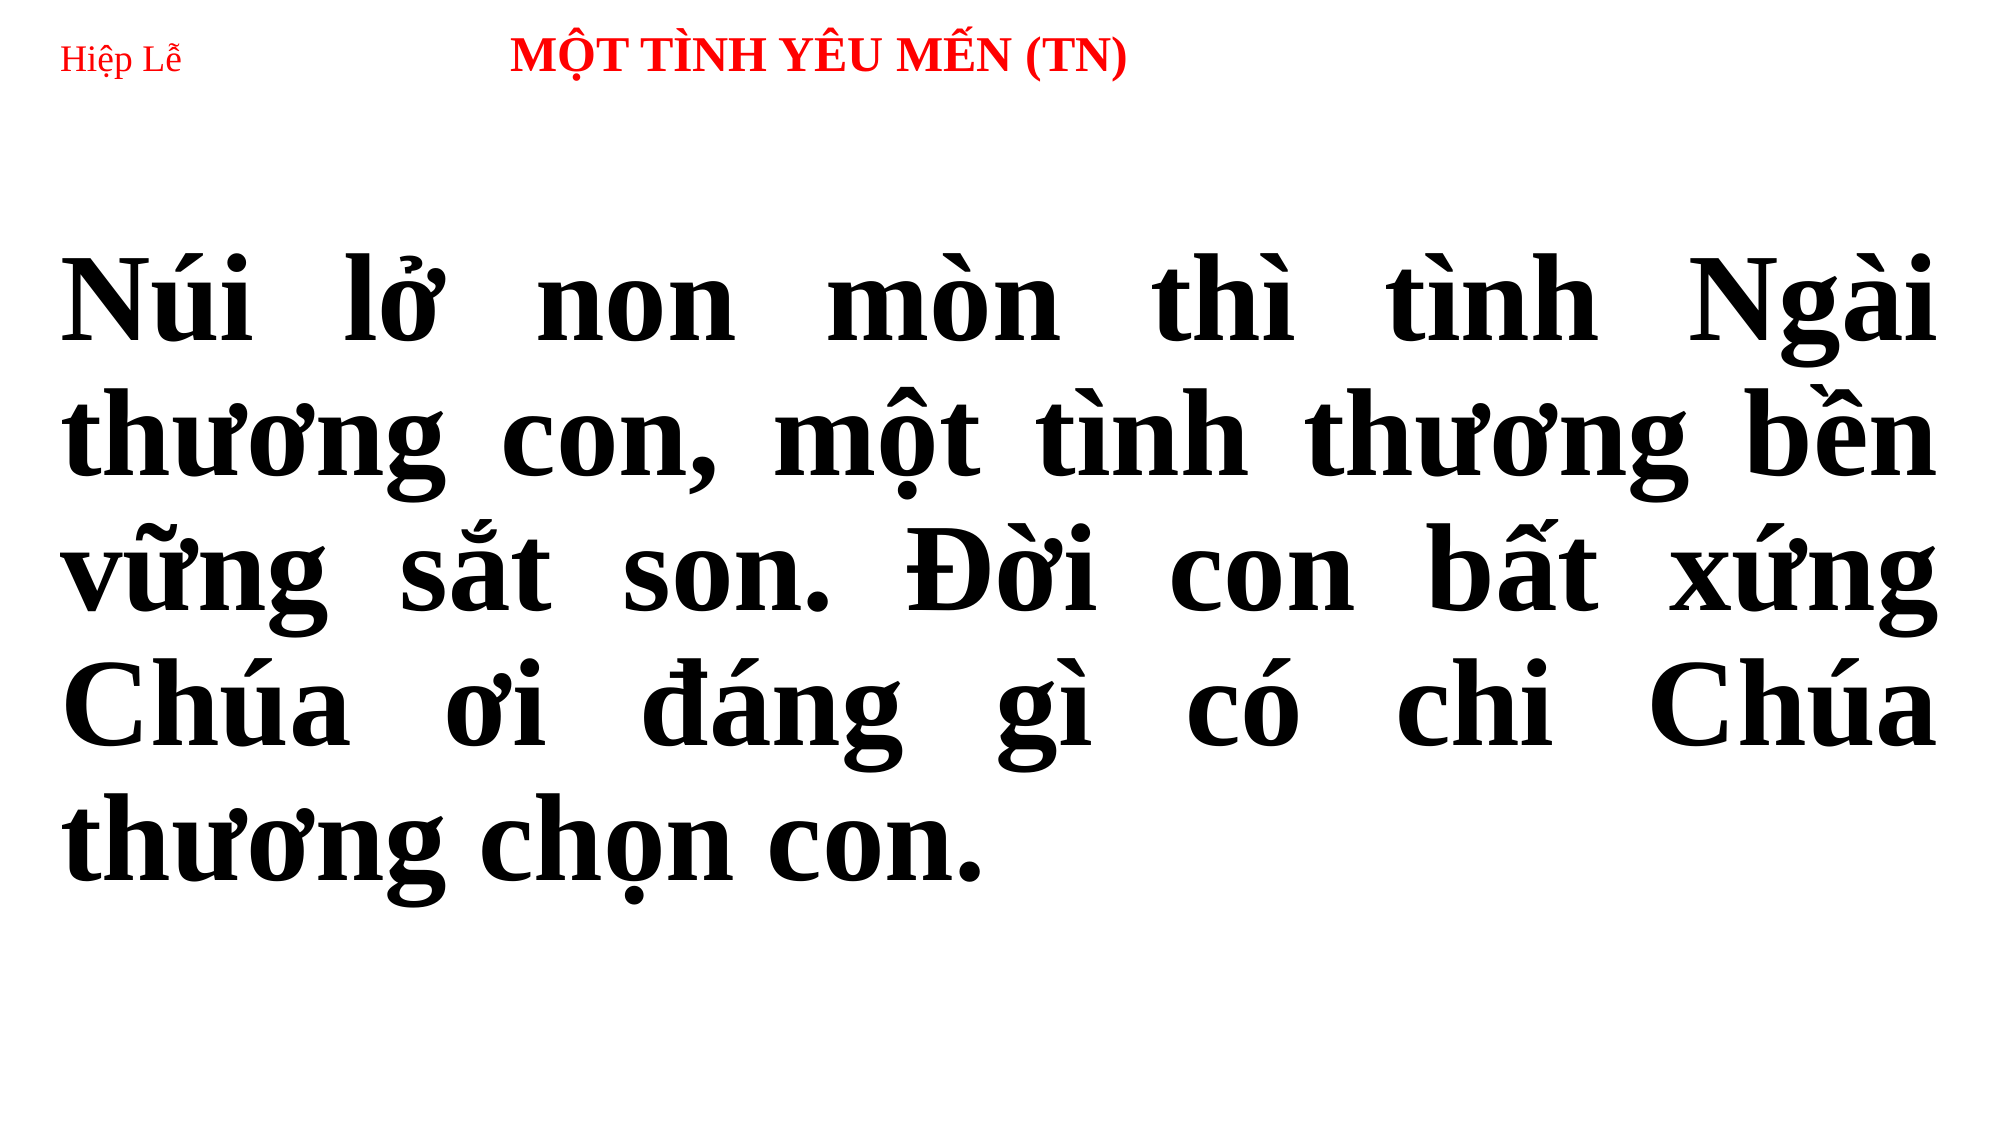

# Hiệp Lễ                    	MỘT TÌNH YÊU MẾN (TN)
Núi lở non mòn thì tình Ngài thương con, một tình thương bền vững sắt son. Đời con bất xứng Chúa ơi đáng gì có chi Chúa thương chọn con.